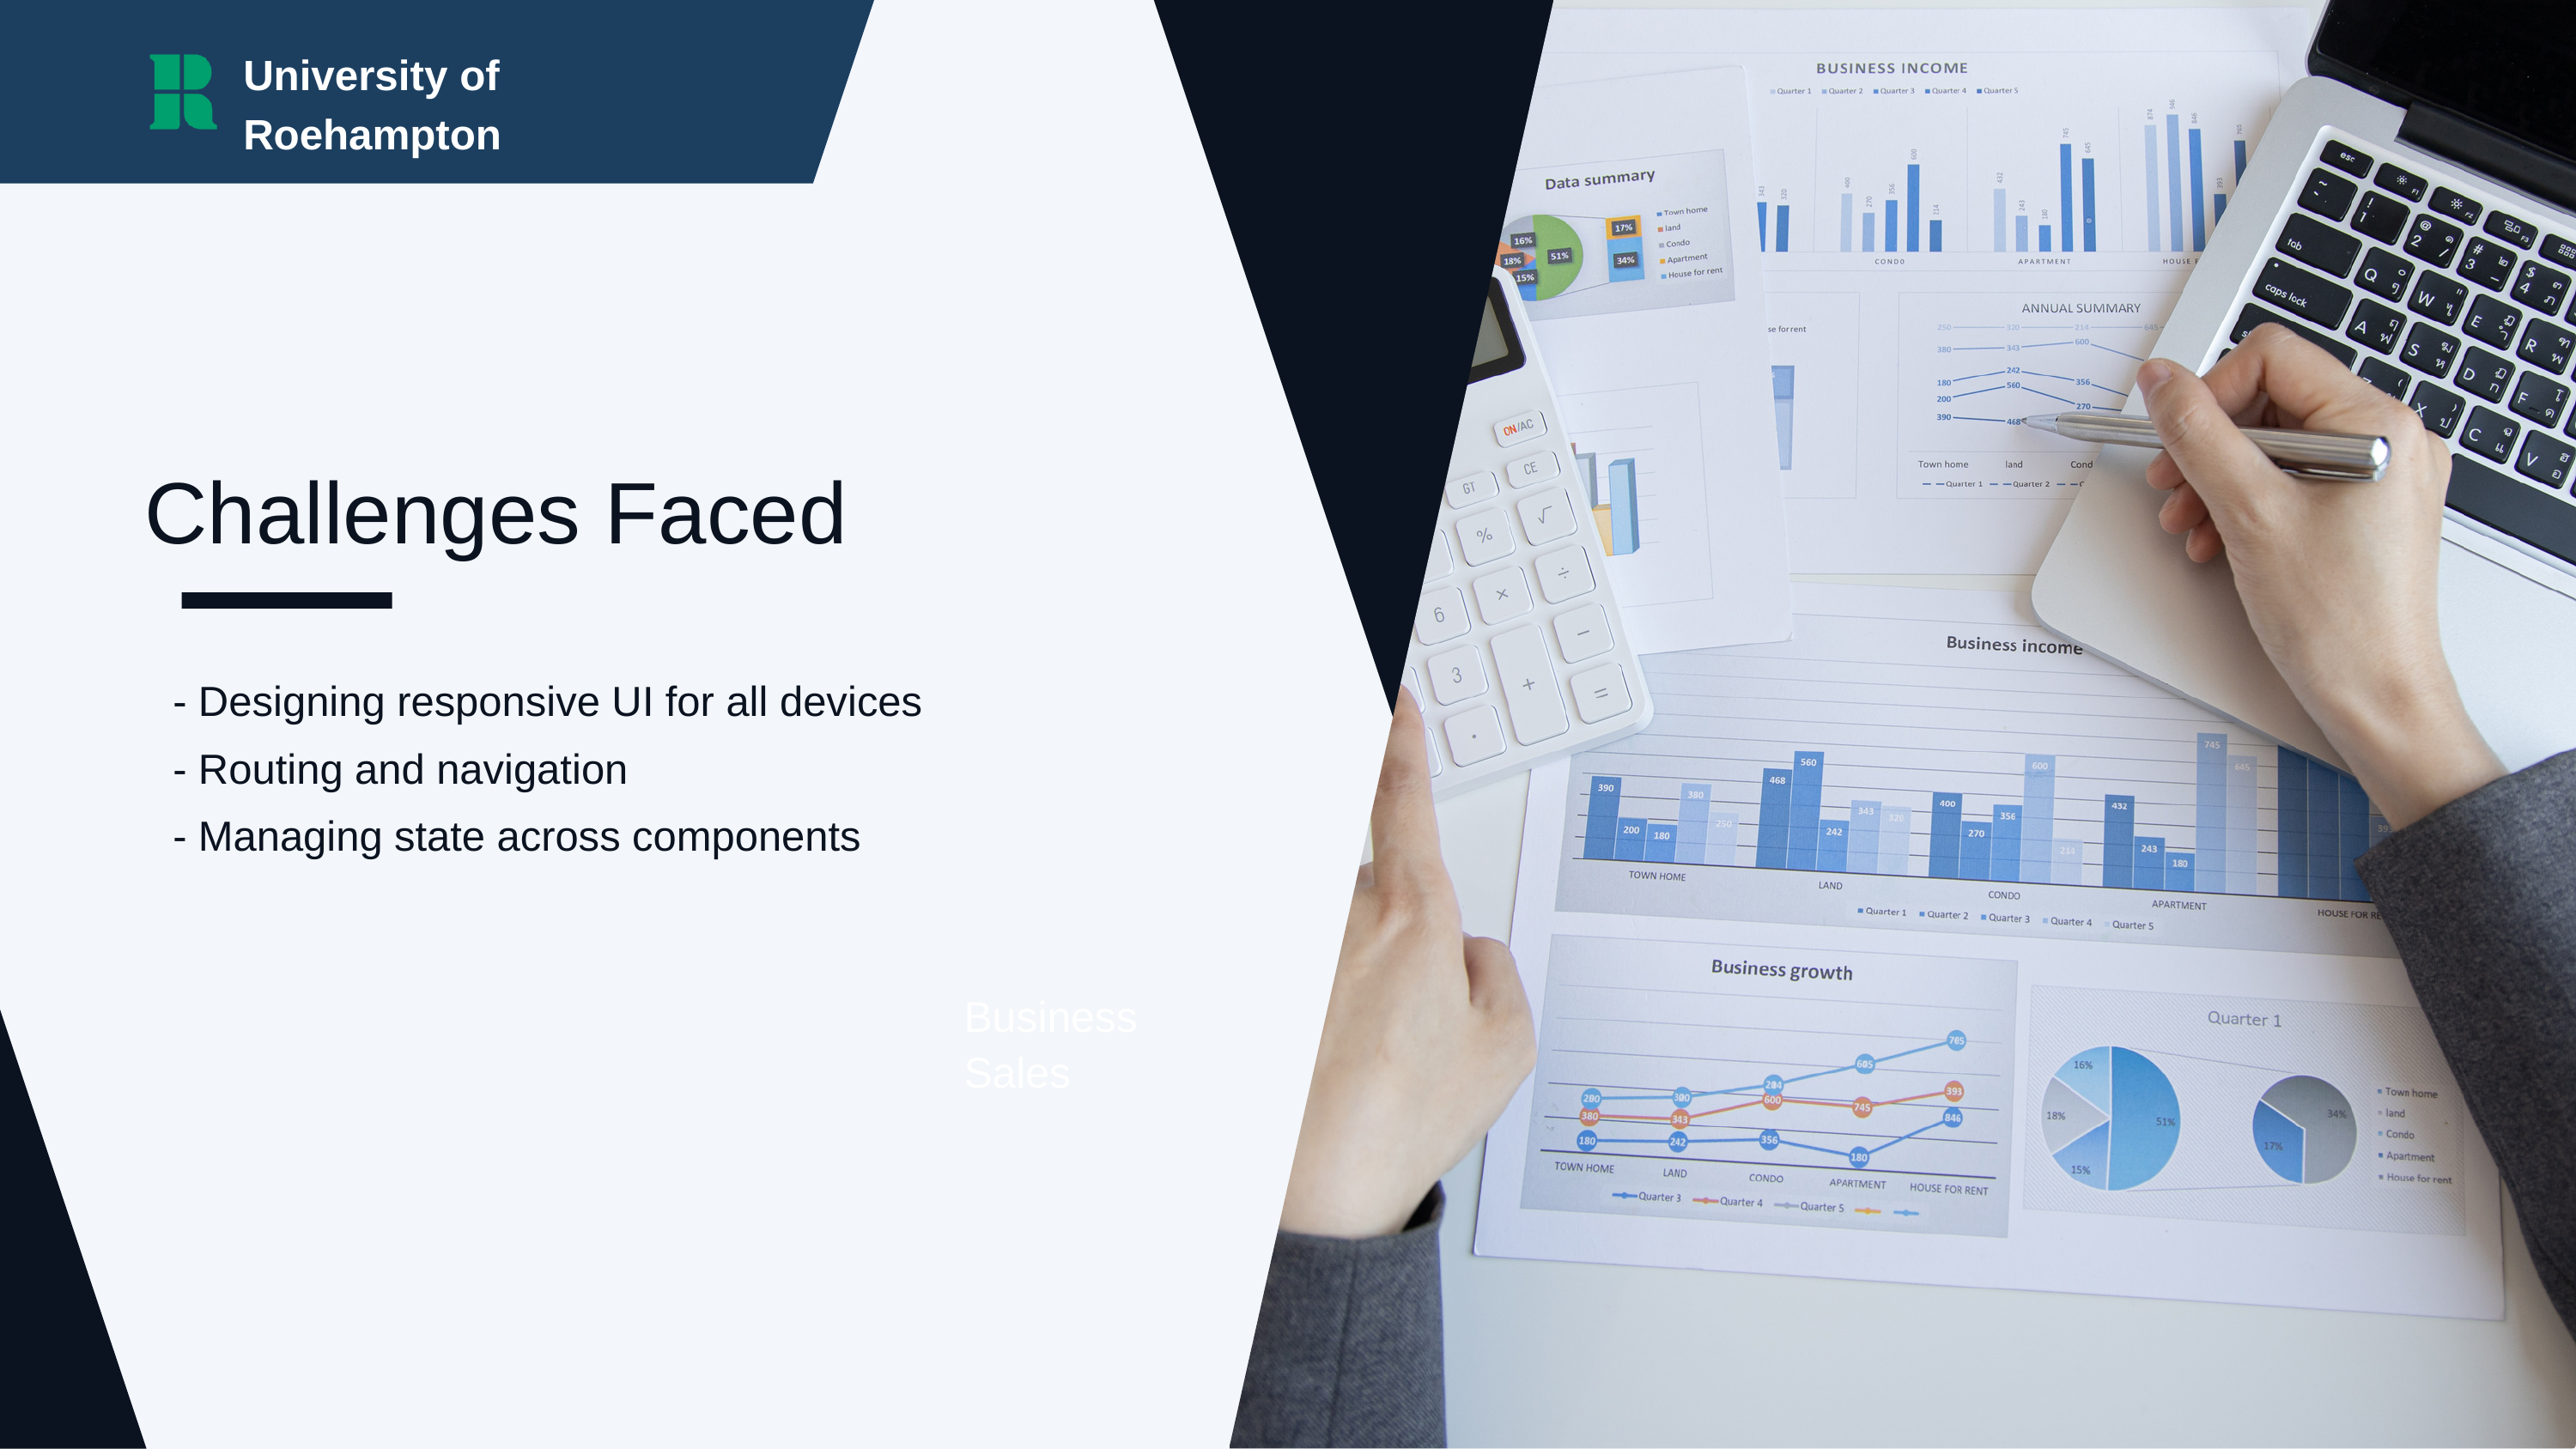

University of Roehampton

Challenges Faced

- Designing responsive UI for all devices
- Routing and navigation
- Managing state across components

Business Sales